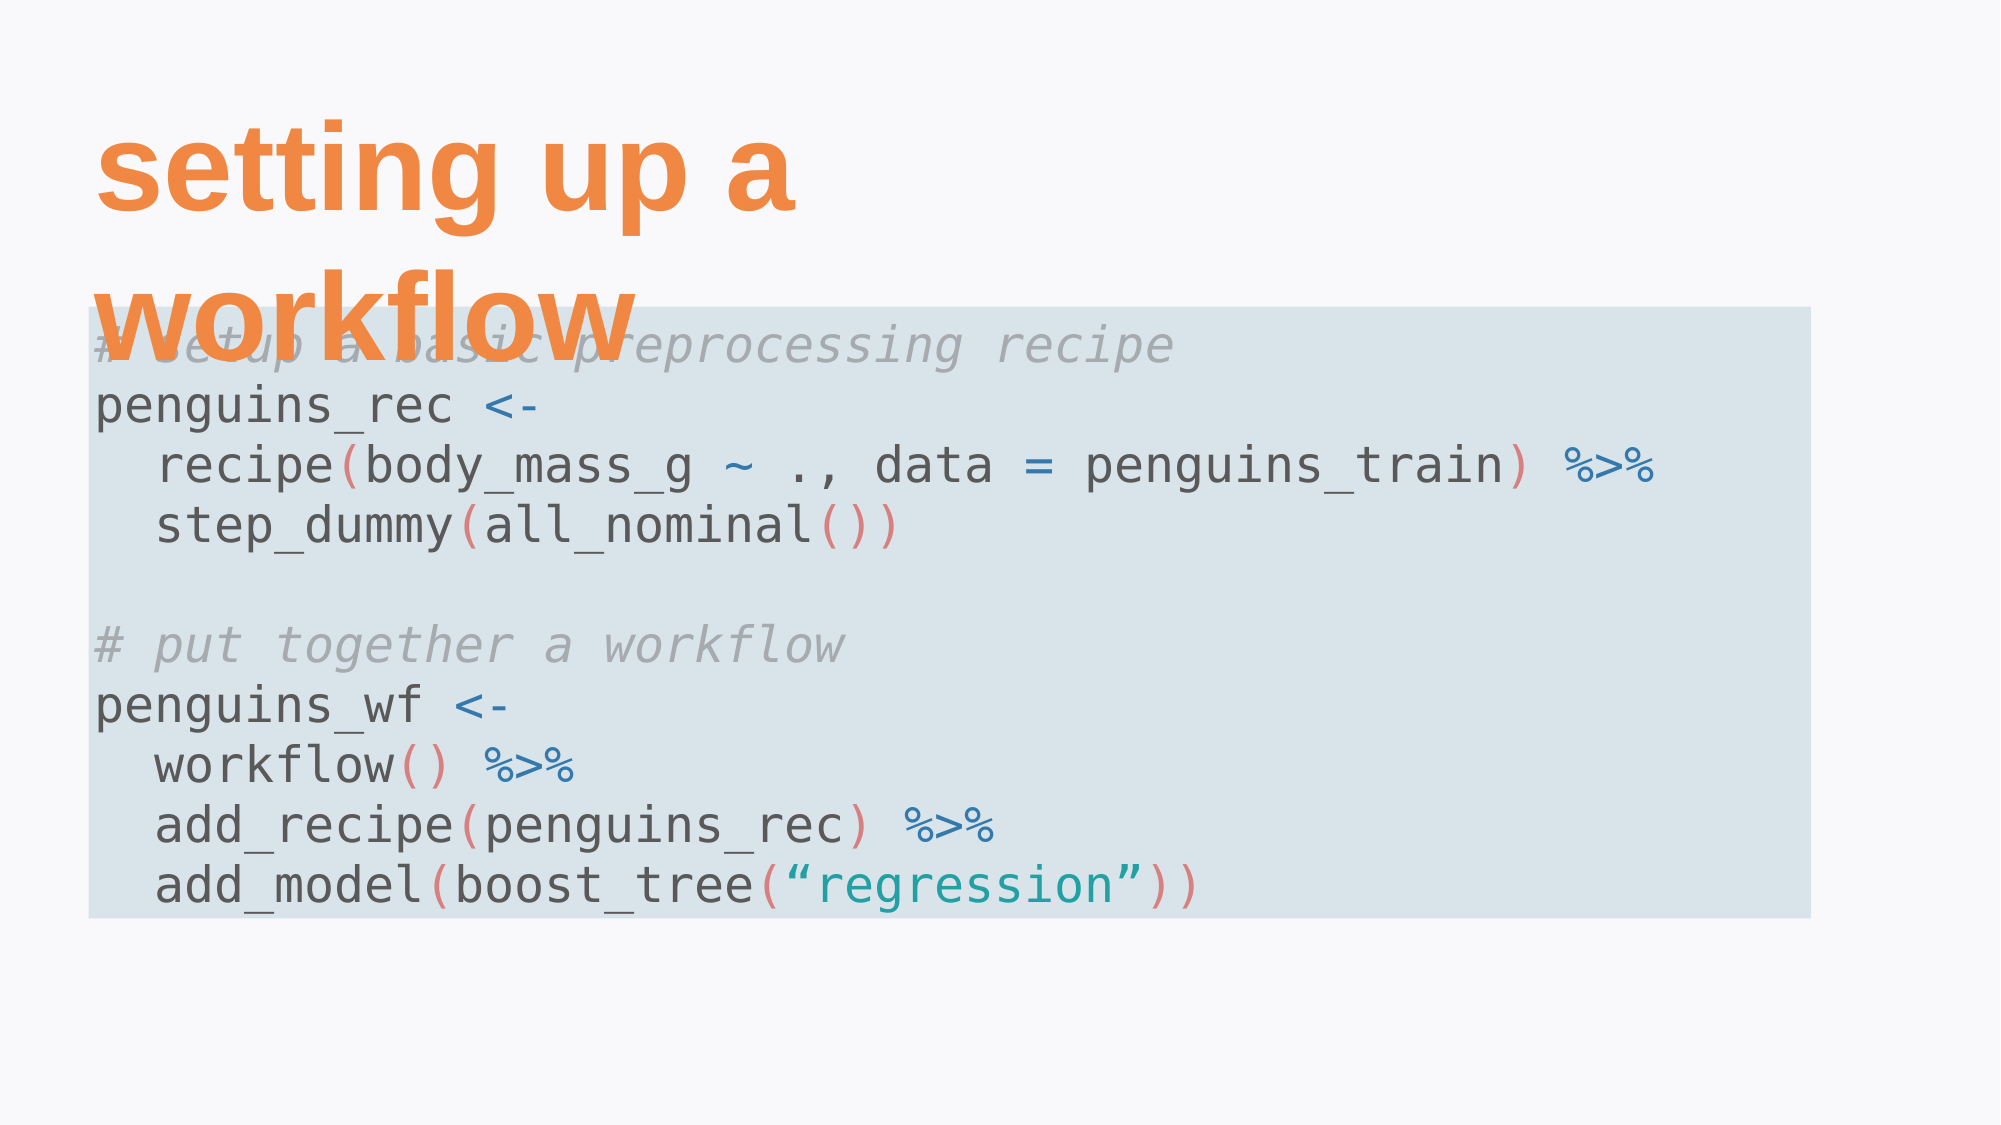

setting up a workflow
# setup a basic preprocessing recipe
penguins_rec <-
  recipe(body_mass_g ~ ., data = penguins_train) %>%
  step_dummy(all_nominal())

# put together a workflow
penguins_wf <-
  workflow() %>%
  add_recipe(penguins_rec) %>%
  add_model(boost_tree(“regression”))